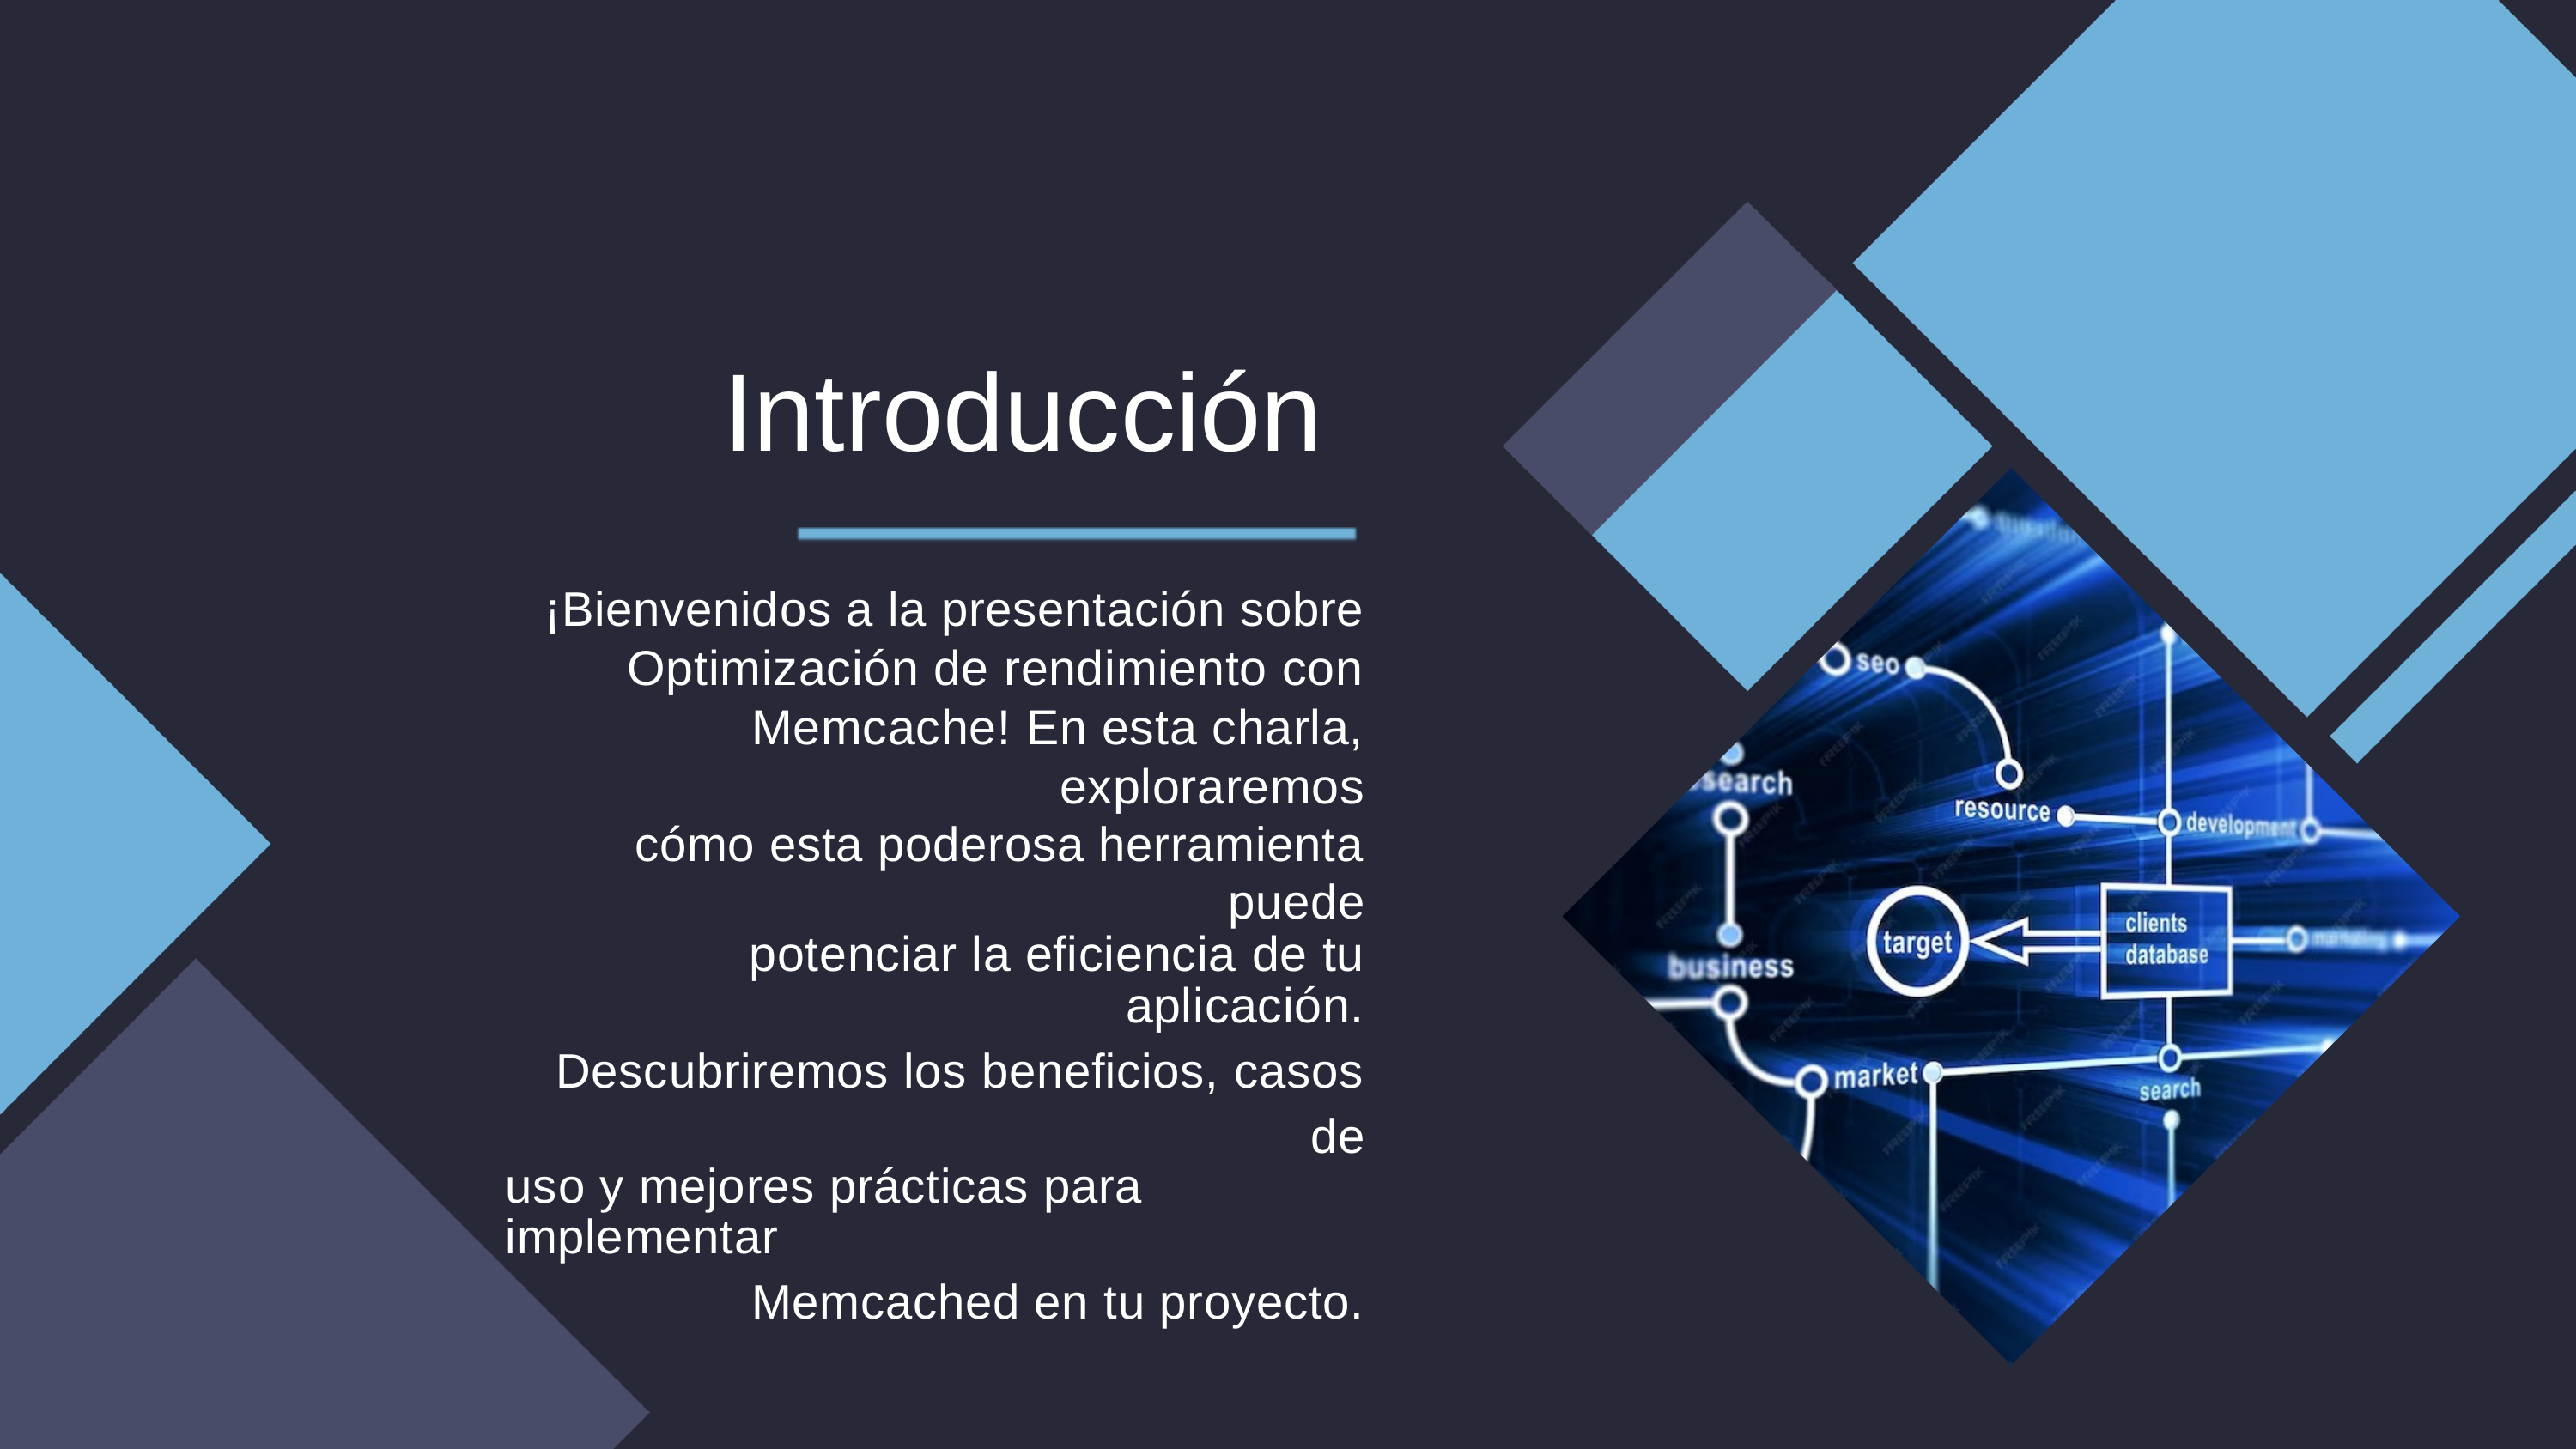

Introducción

¡Bienvenidos a la presentación sobre
Optimización de rendimiento con Memcache! En esta charla, exploraremos
cómo esta poderosa herramienta puede
potenciar la eﬁciencia de tu aplicación.
Descubriremos los beneﬁcios, casos de
uso y mejores prácticas para implementar
Memcached en tu proyecto.